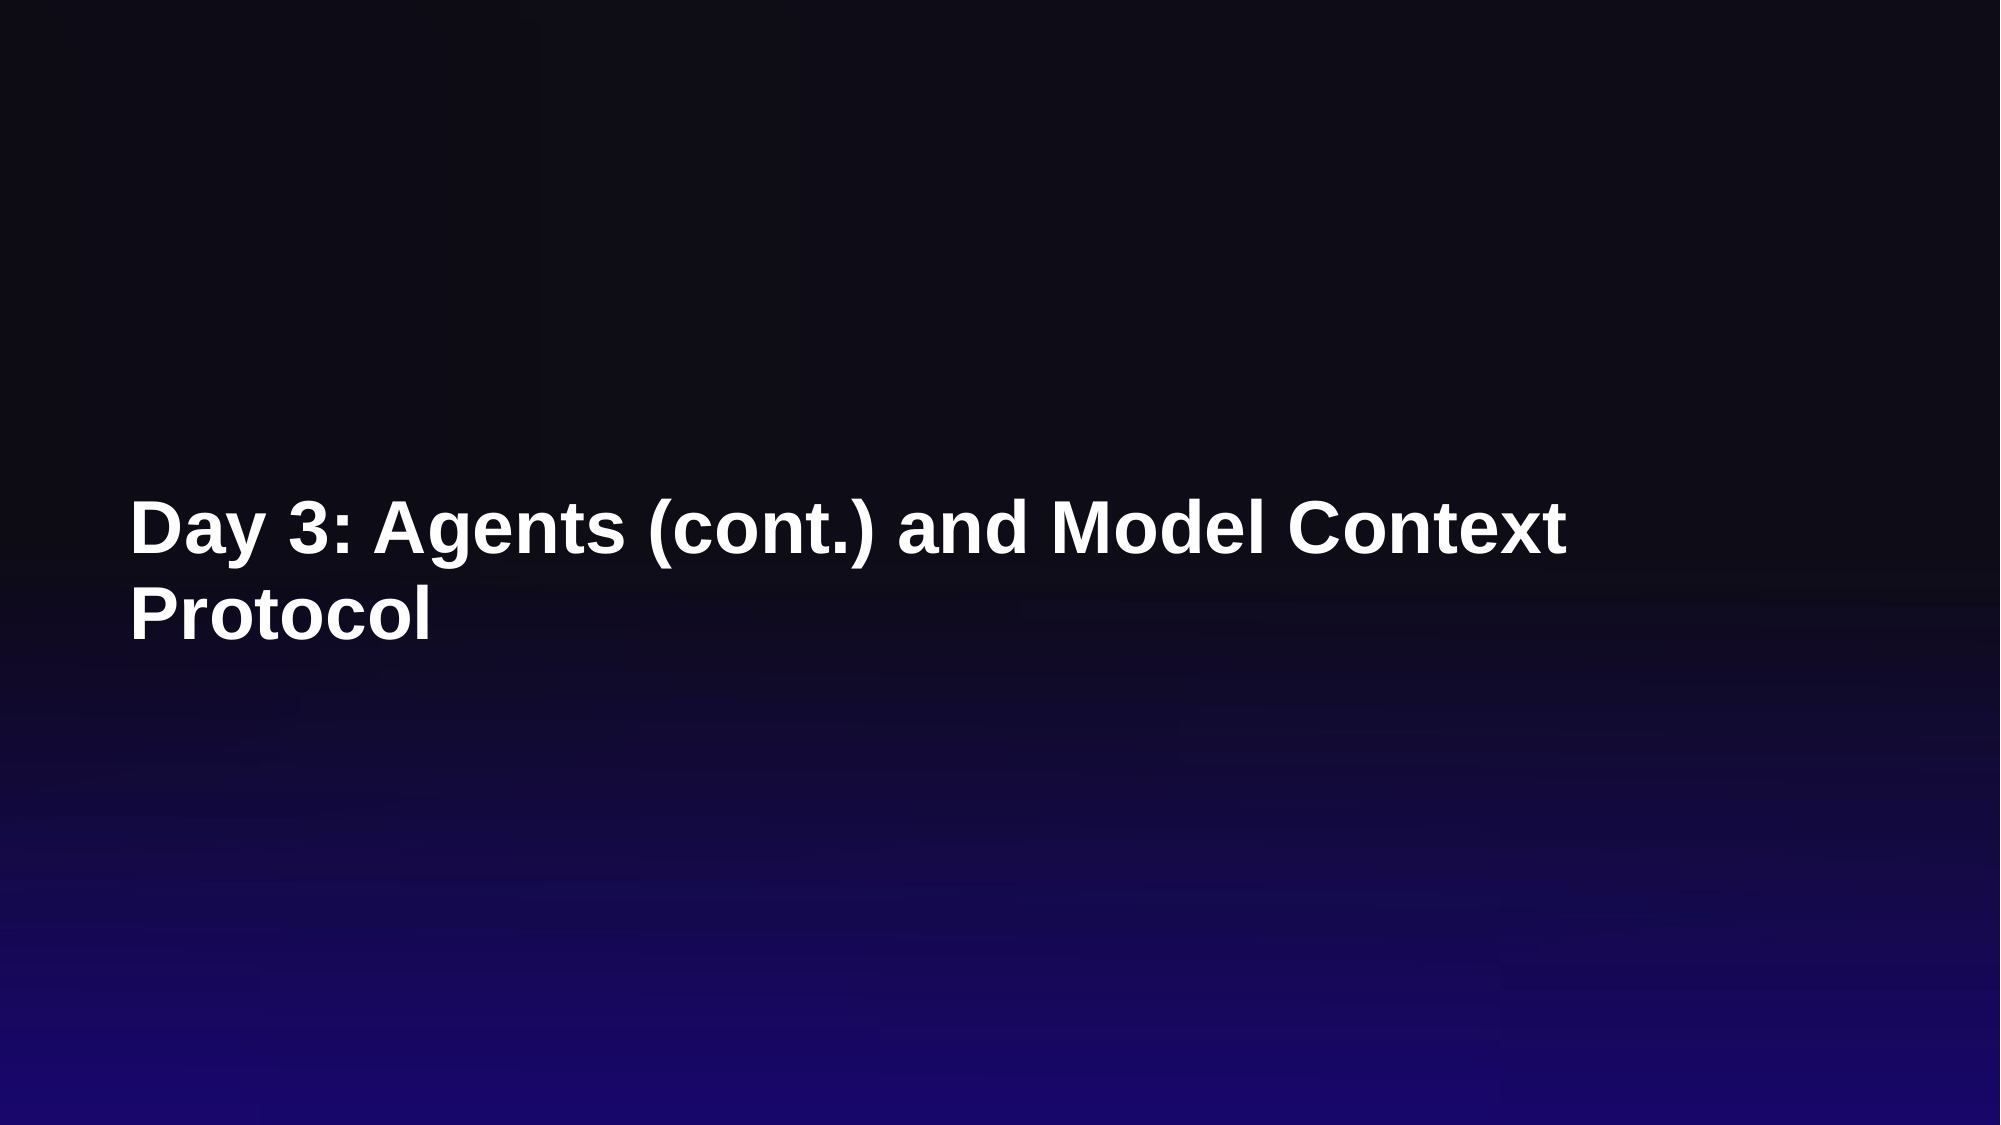

Day 3: Agents (cont.) and Model Context Protocol